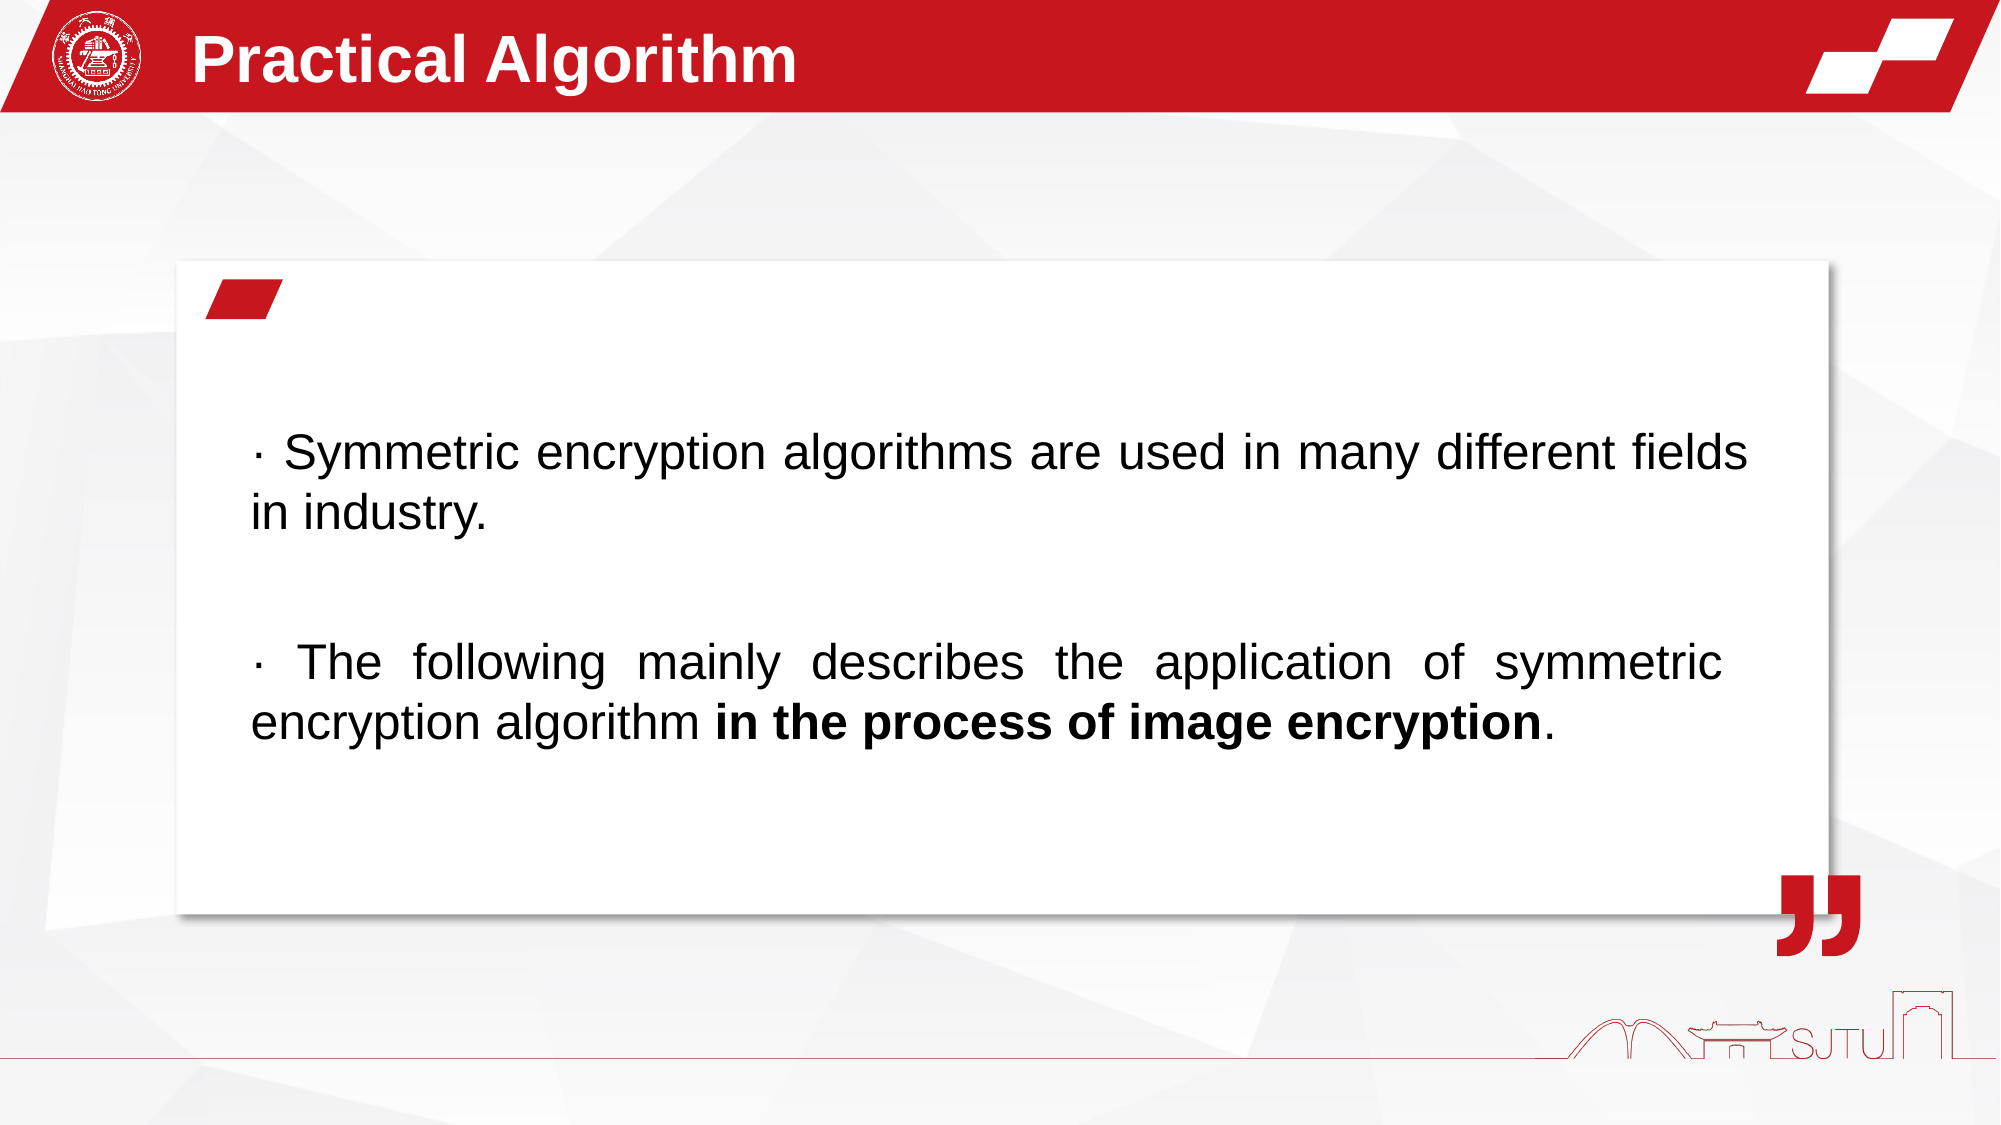

Practical Algorithm

· Symmetric encryption algorithms are used in many different fields in industry.
· The following mainly describes the application of symmetric encryption algorithm in the process of image encryption.